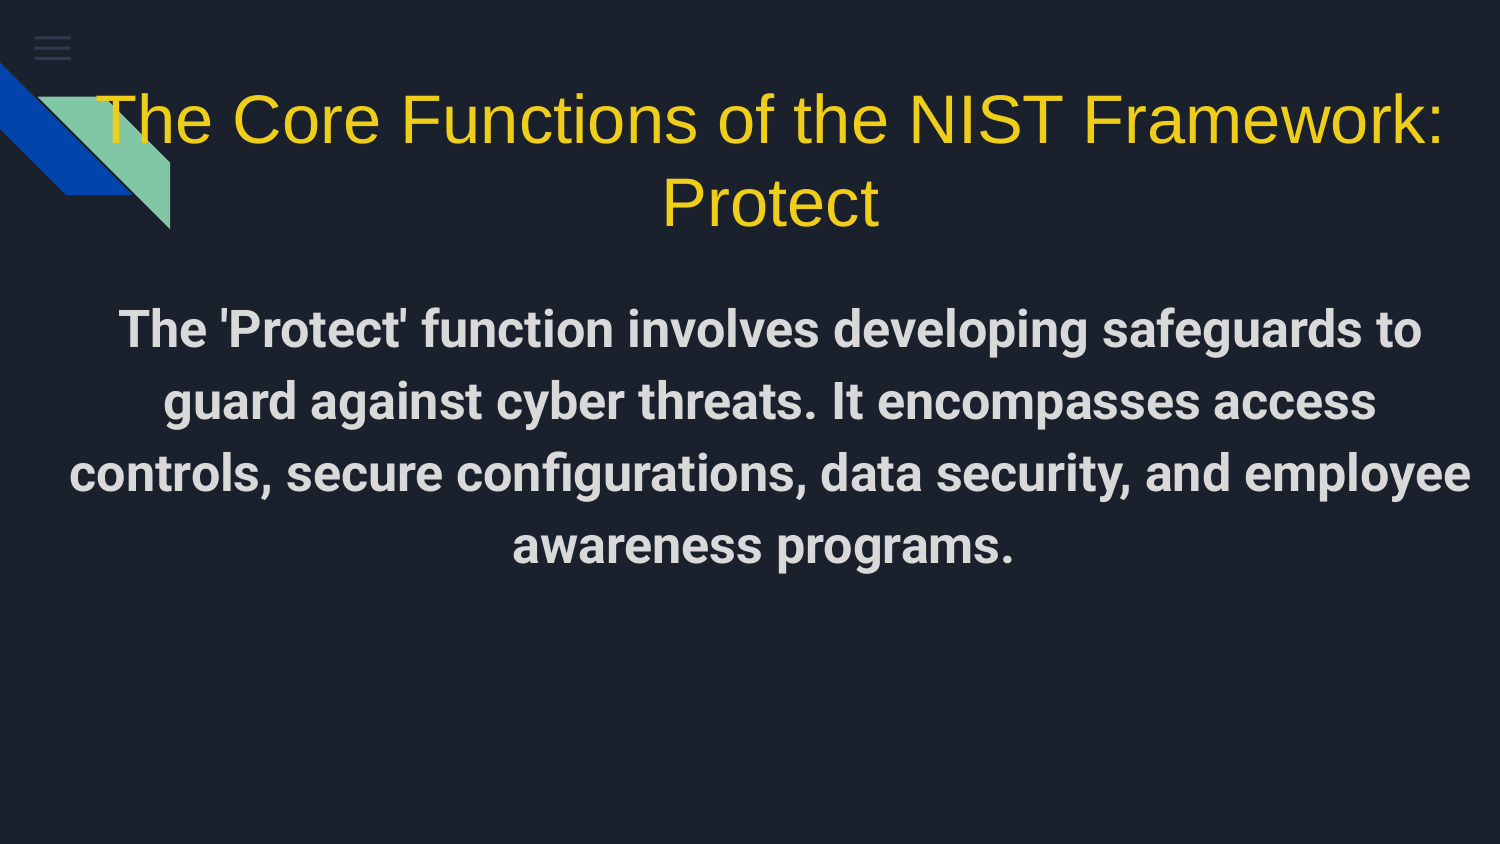

# The Core Functions of the NIST Framework: Protect
The 'Protect' function involves developing safeguards to guard against cyber threats. It encompasses access controls, secure configurations, data security, and employee awareness programs.